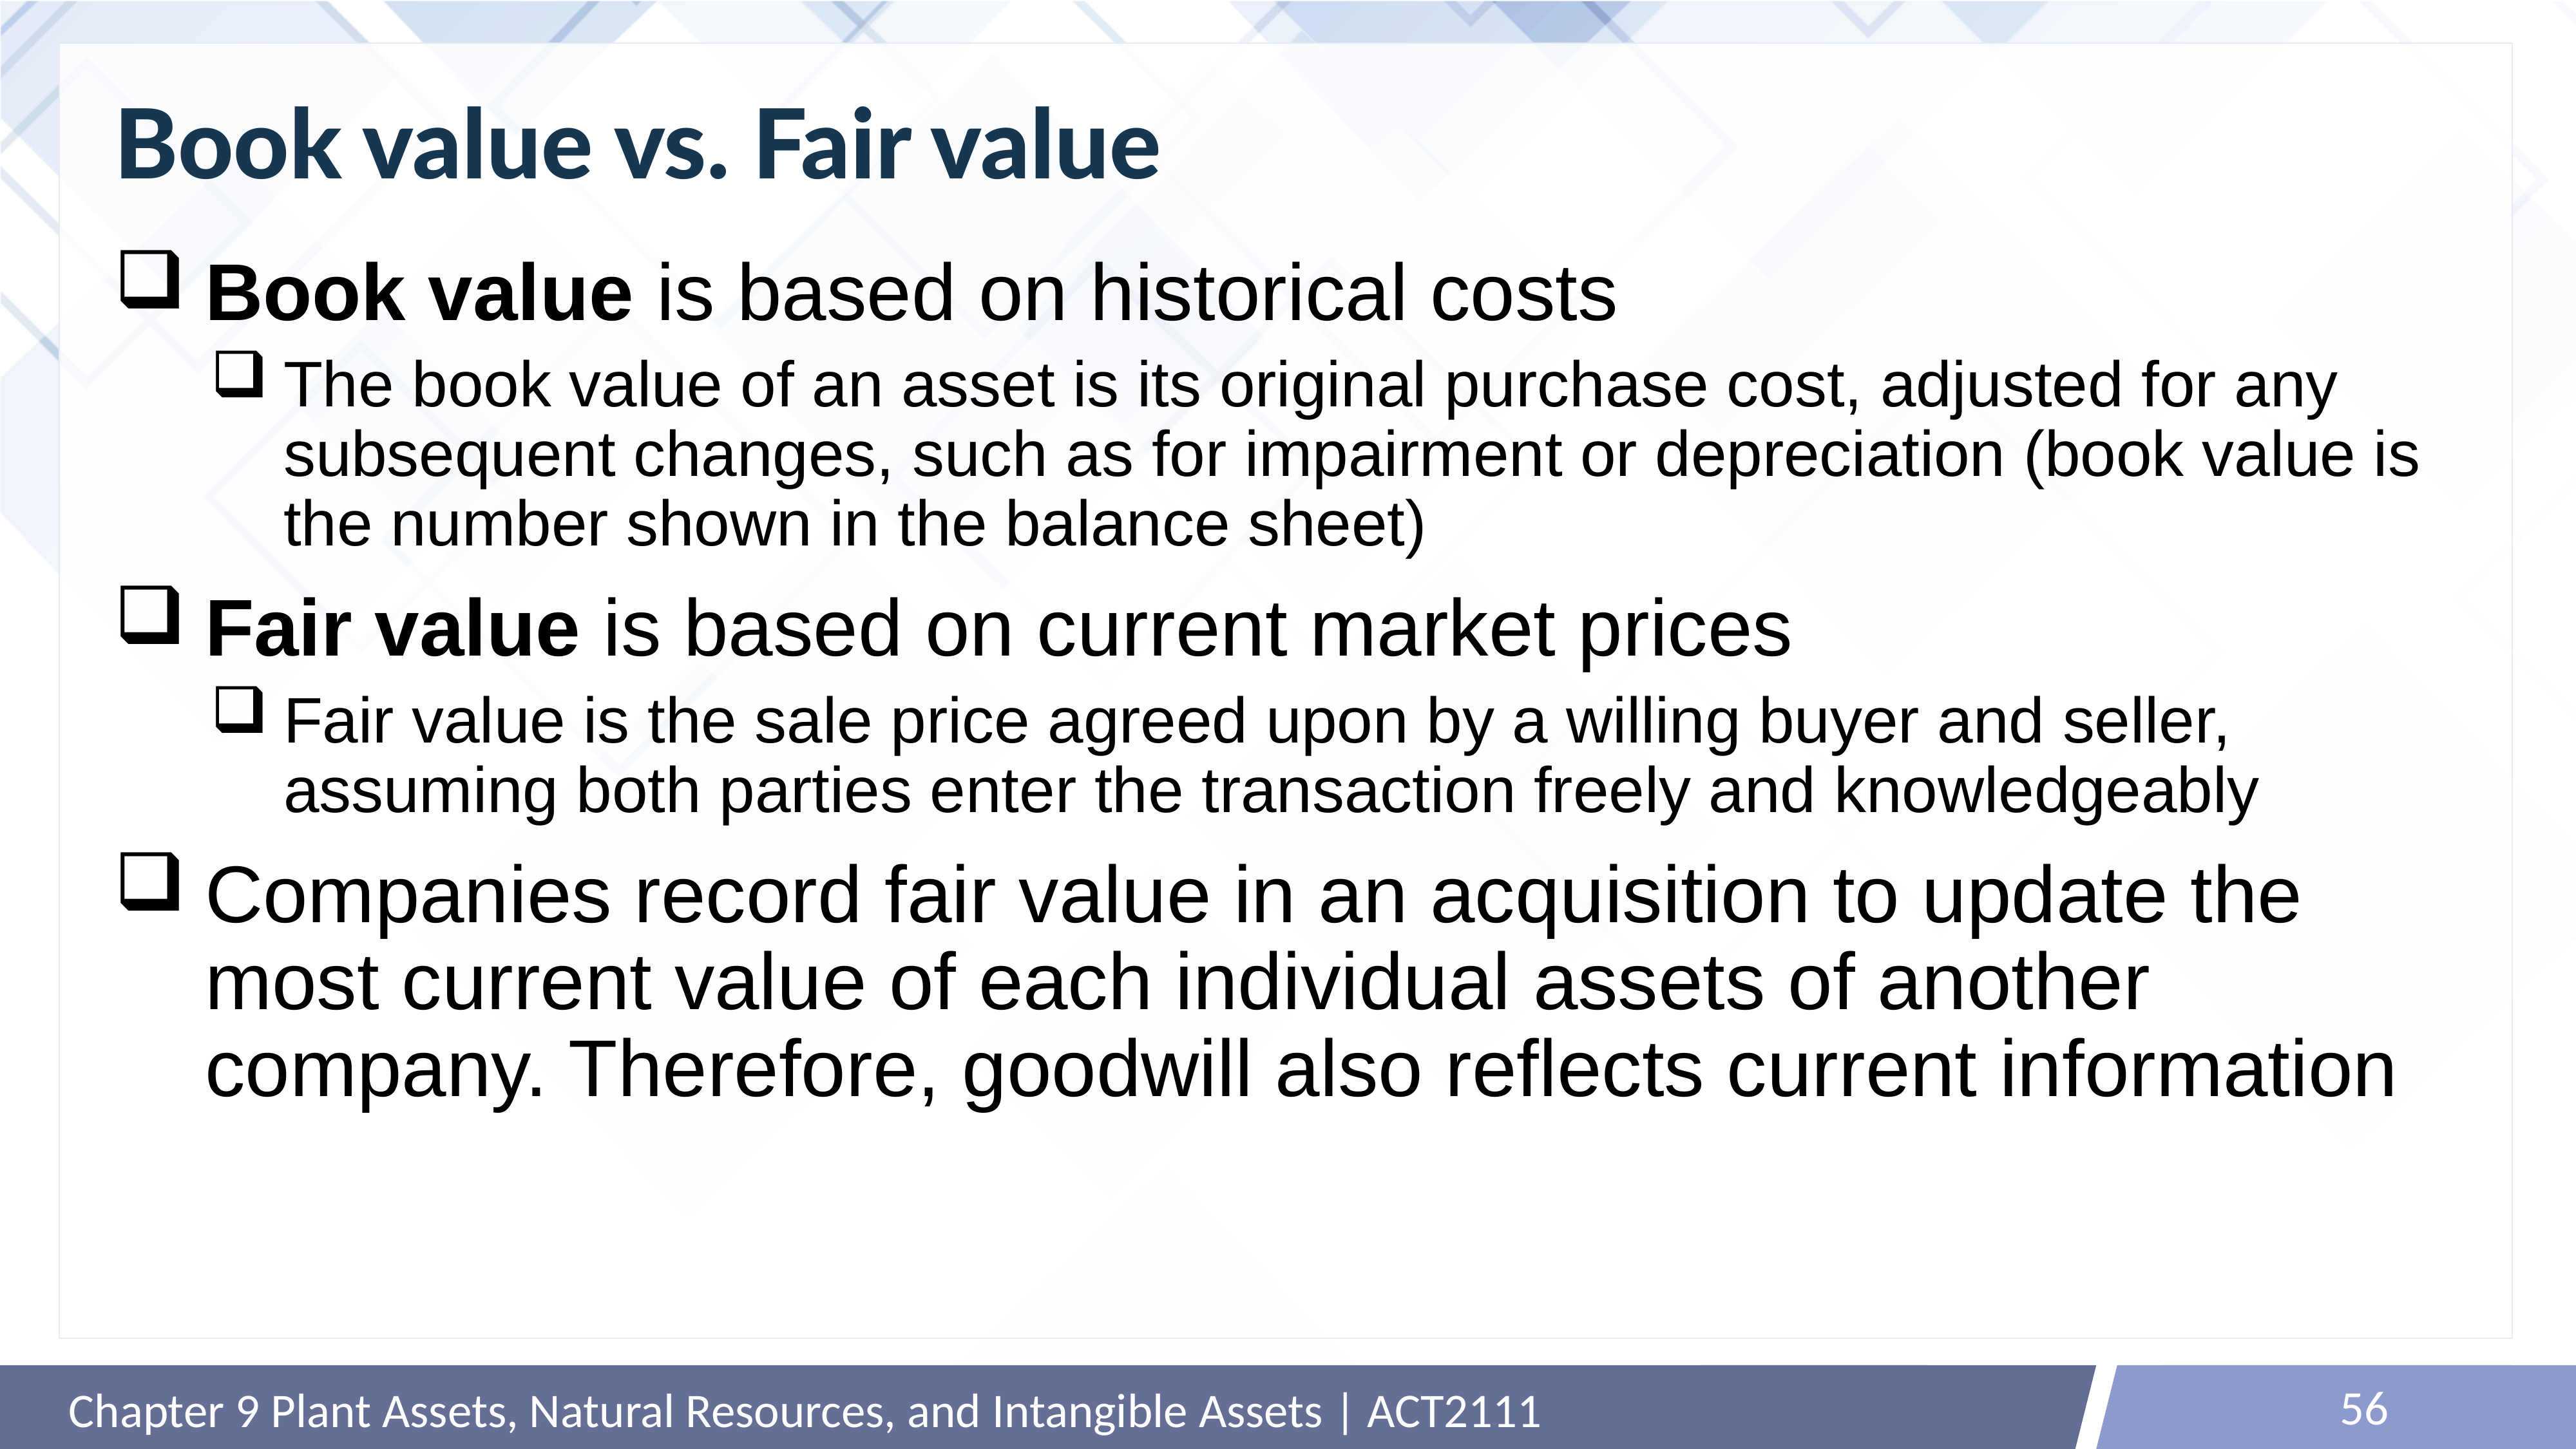

# Book value vs. Fair value
Book value is based on historical costs
The book value of an asset is its original purchase cost, adjusted for any subsequent changes, such as for impairment or depreciation (book value is the number shown in the balance sheet)
Fair value is based on current market prices
Fair value is the sale price agreed upon by a willing buyer and seller, assuming both parties enter the transaction freely and knowledgeably
Companies record fair value in an acquisition to update the most current value of each individual assets of another company. Therefore, goodwill also reflects current information
56
Chapter 9 Plant Assets, Natural Resources, and Intangible Assets | ACT2111